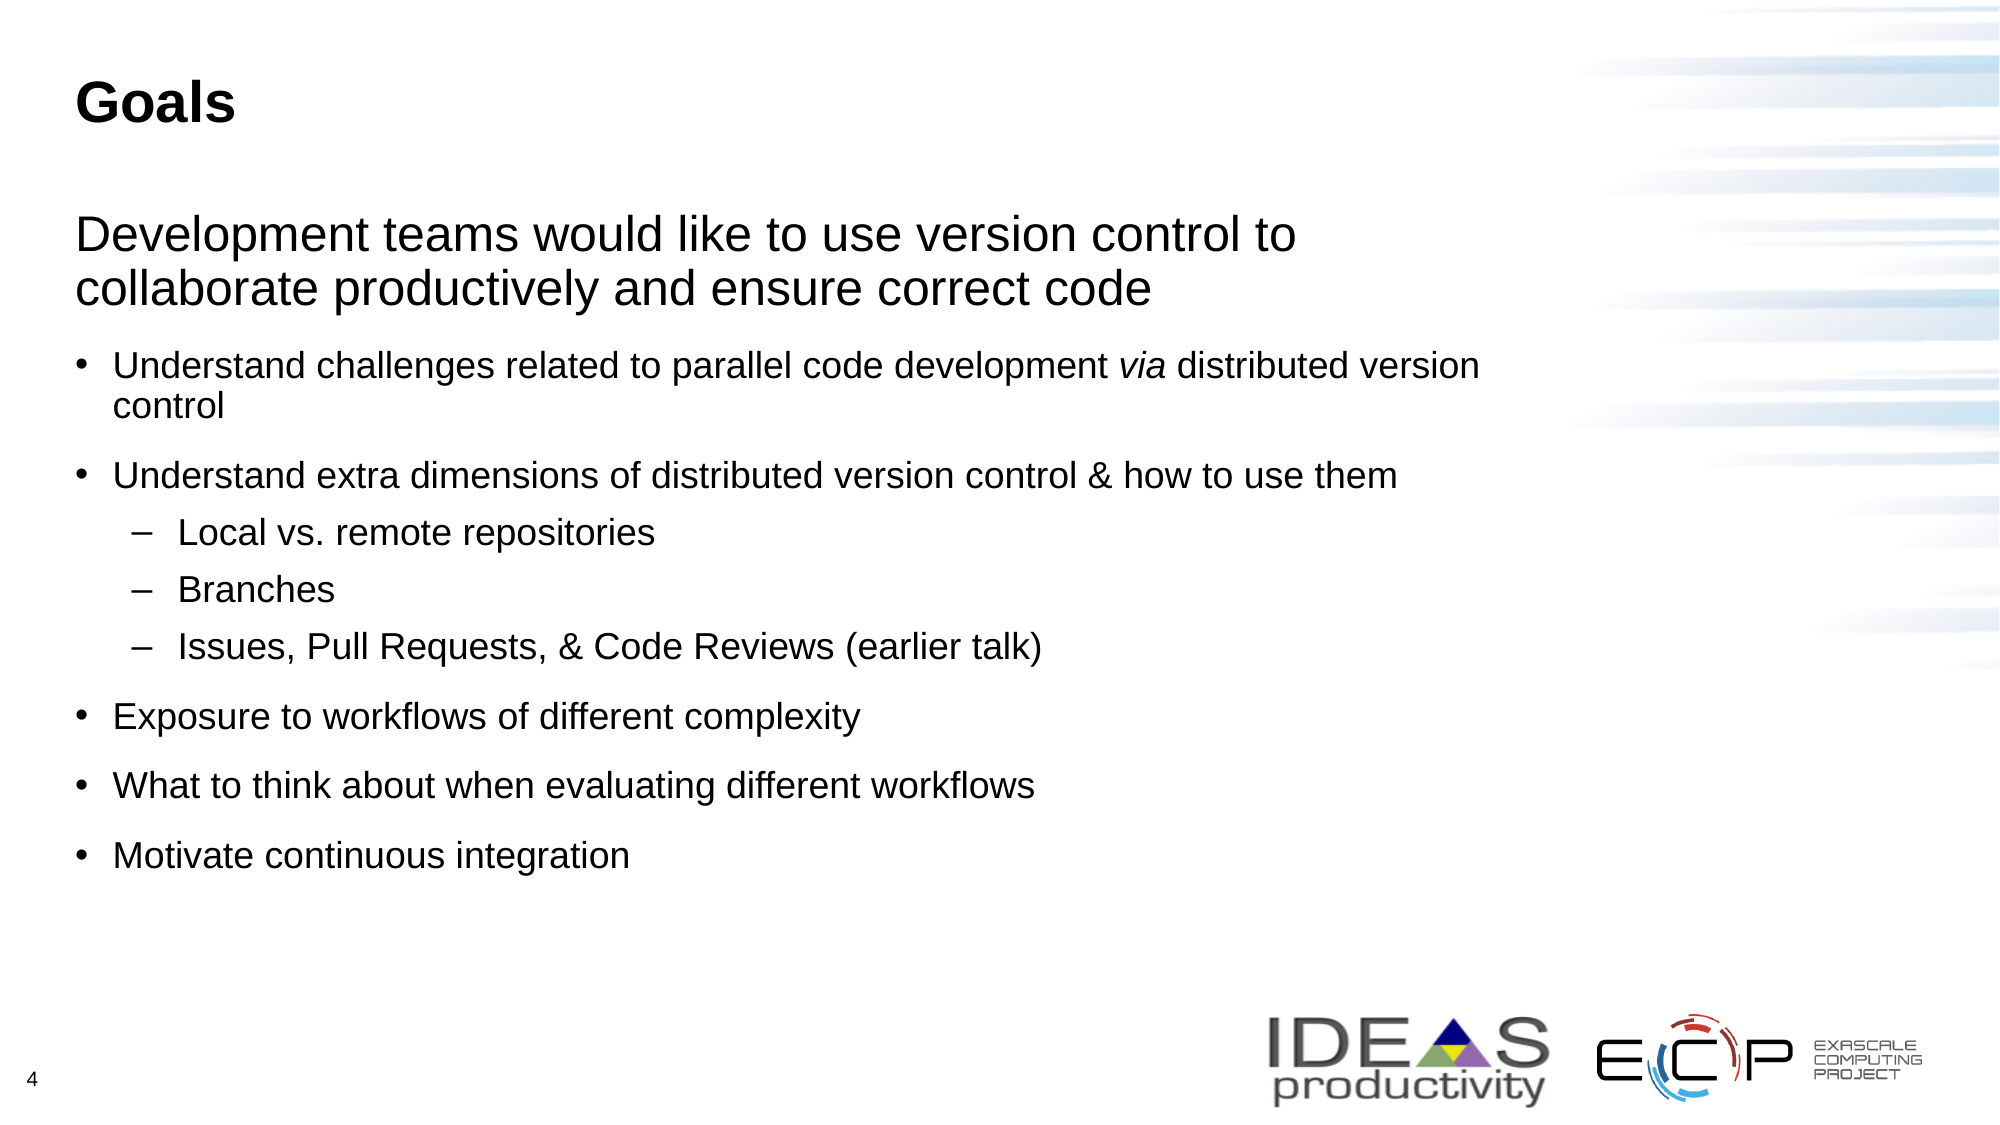

# Goals
Development teams would like to use version control to collaborate productively and ensure correct code
Understand challenges related to parallel code development via distributed version control
Understand extra dimensions of distributed version control & how to use them
Local vs. remote repositories
Branches
Issues, Pull Requests, & Code Reviews (earlier talk)
Exposure to workflows of different complexity
What to think about when evaluating different workflows
Motivate continuous integration